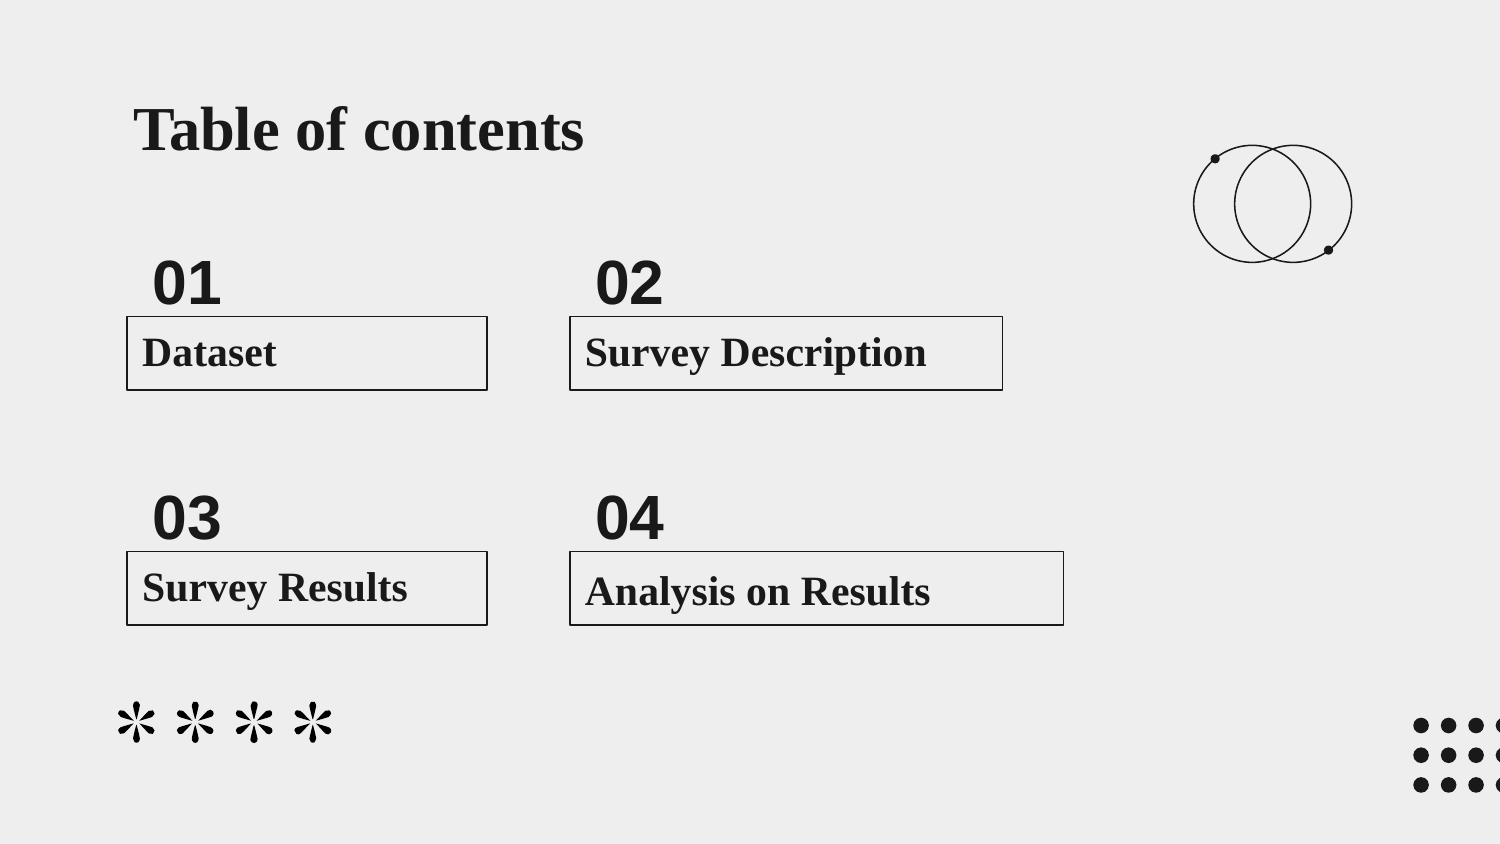

# Table of contents

01
02
Dataset
Survey Description
03
04
Survey Results

Analysis on Results